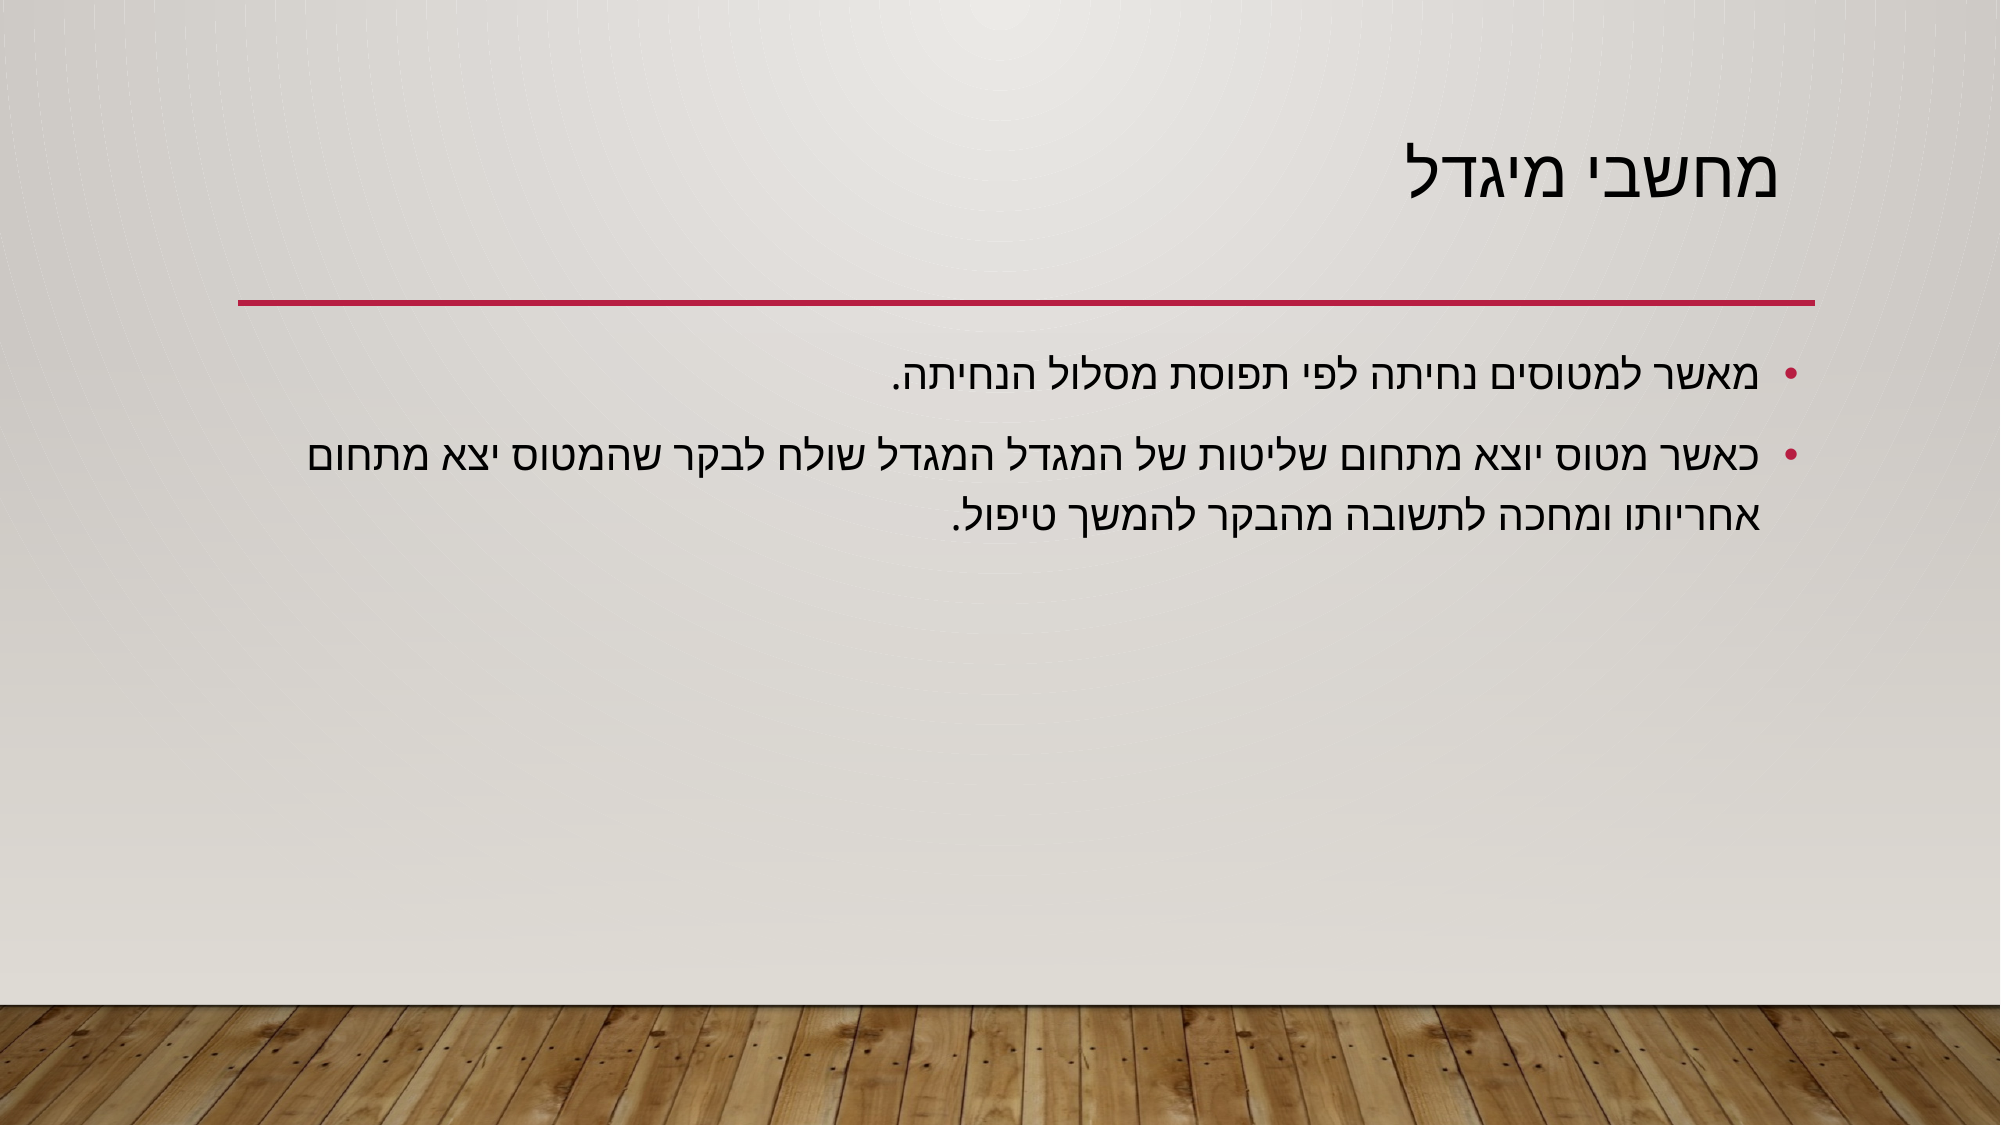

# מחשבי מיגדל
מאשר למטוסים נחיתה לפי תפוסת מסלול הנחיתה.
כאשר מטוס יוצא מתחום שליטות של המגדל המגדל שולח לבקר שהמטוס יצא מתחום אחריותו ומחכה לתשובה מהבקר להמשך טיפול.